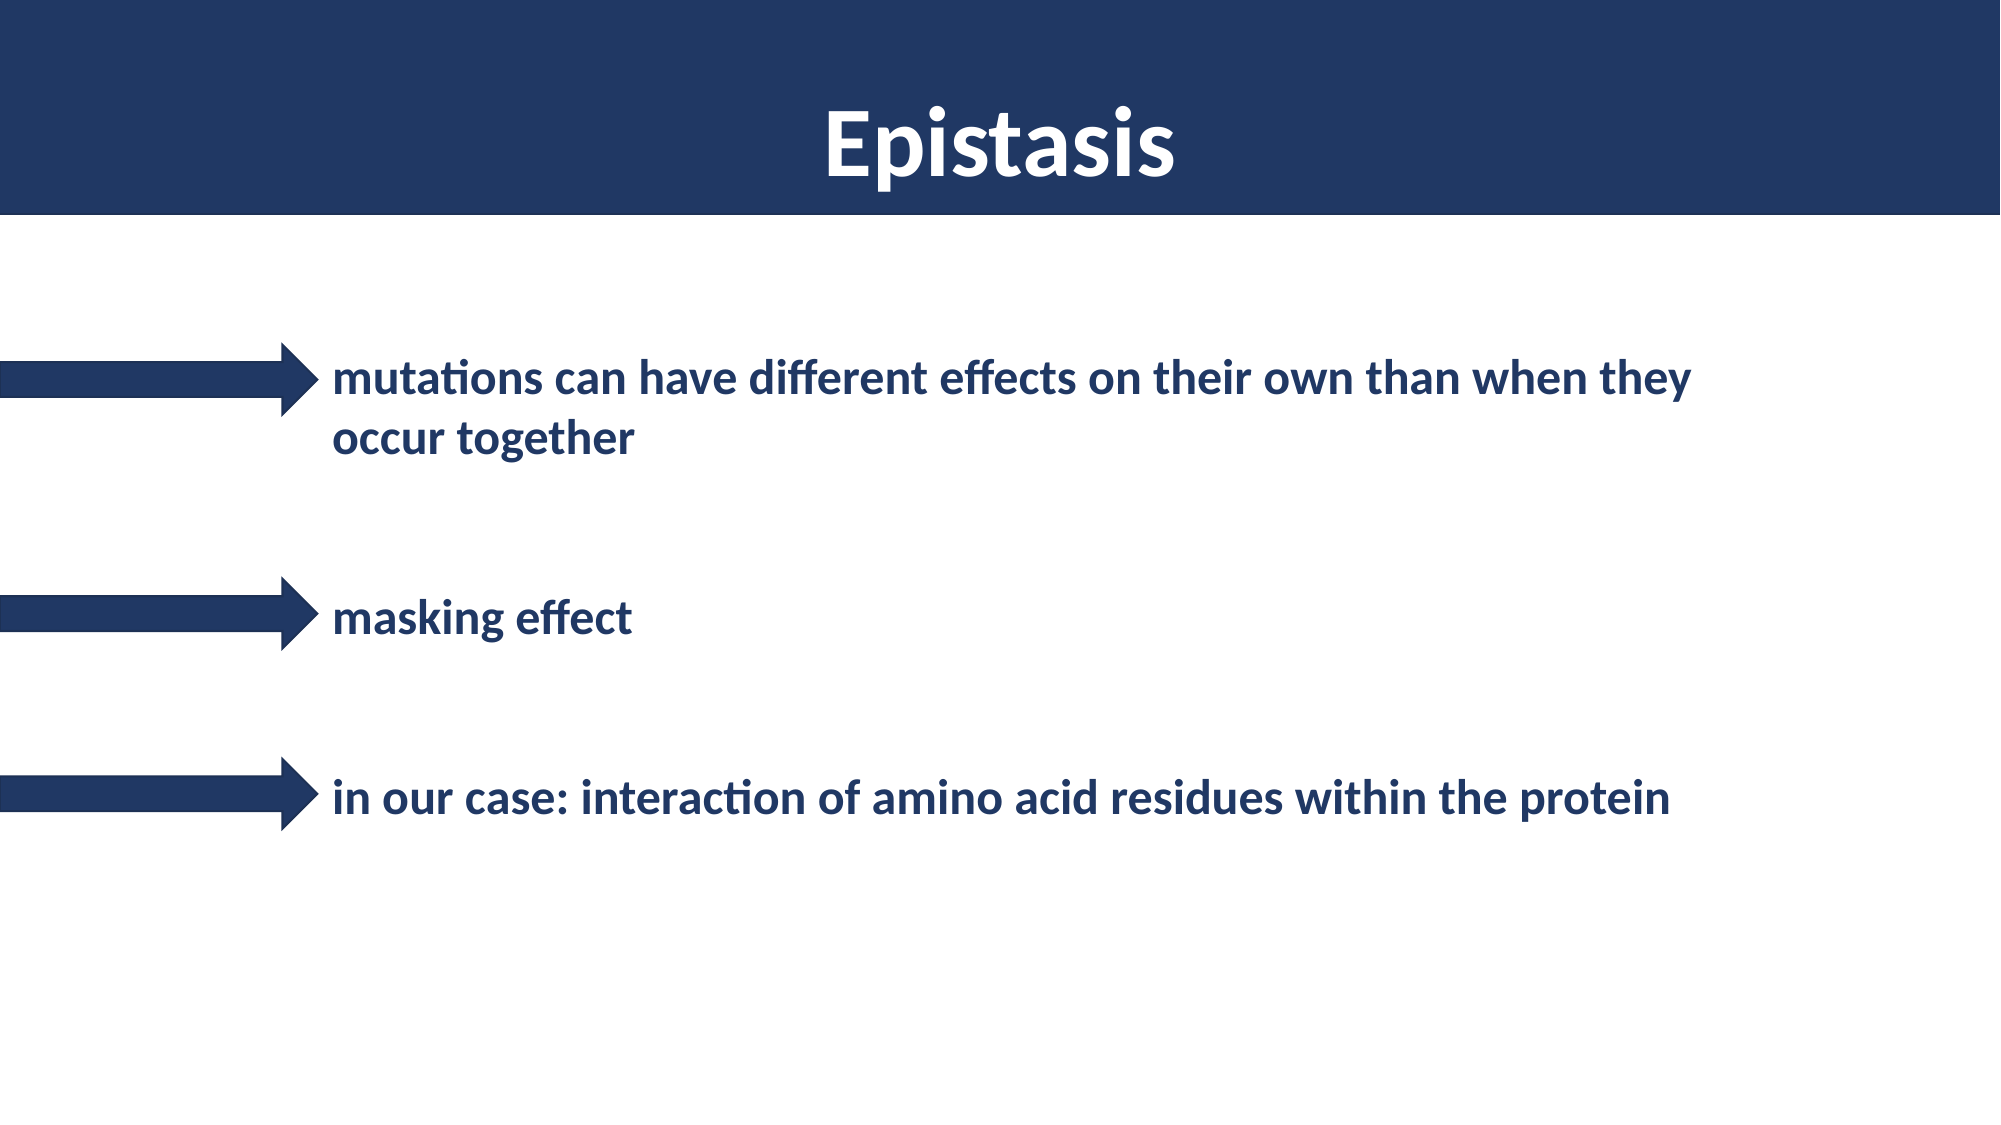

Epistasis
mutations can have different effects on their own than when they occur together

masking effect

in our case: interaction of amino acid residues within the protein